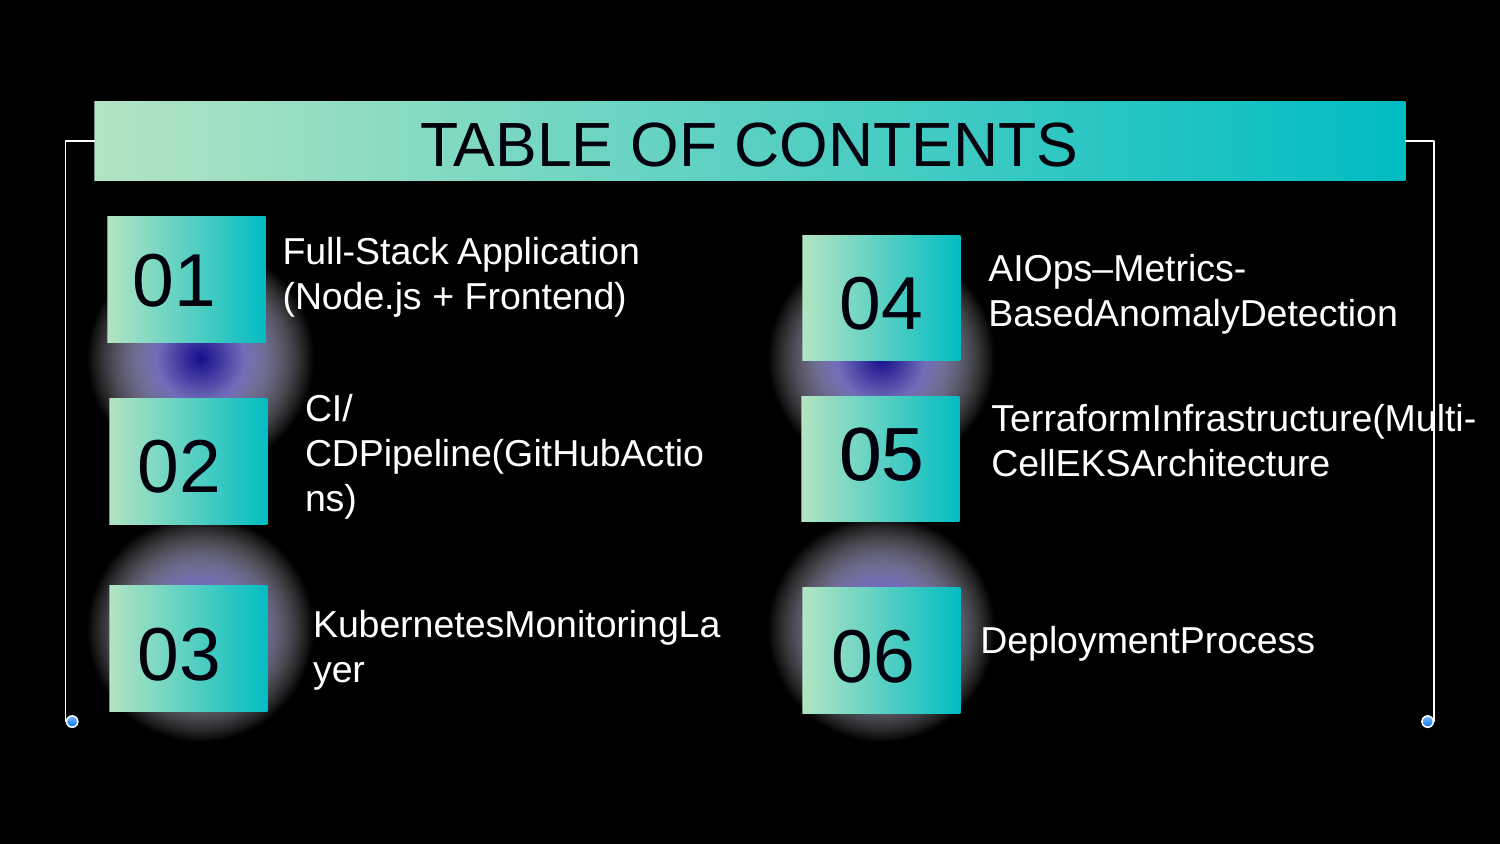

# TABLE OF CONTENTS

Full-Stack Application (Node.js + Frontend)

AIOps–Metrics-BasedAnomalyDetection

01

04
TerraformInfrastructure(Multi-CellEKSArchitecture
CI/CDPipeline(GitHubActions)

05
05
02

DeploymentProcess

05
KubernetesMonitoringLayer
03
06